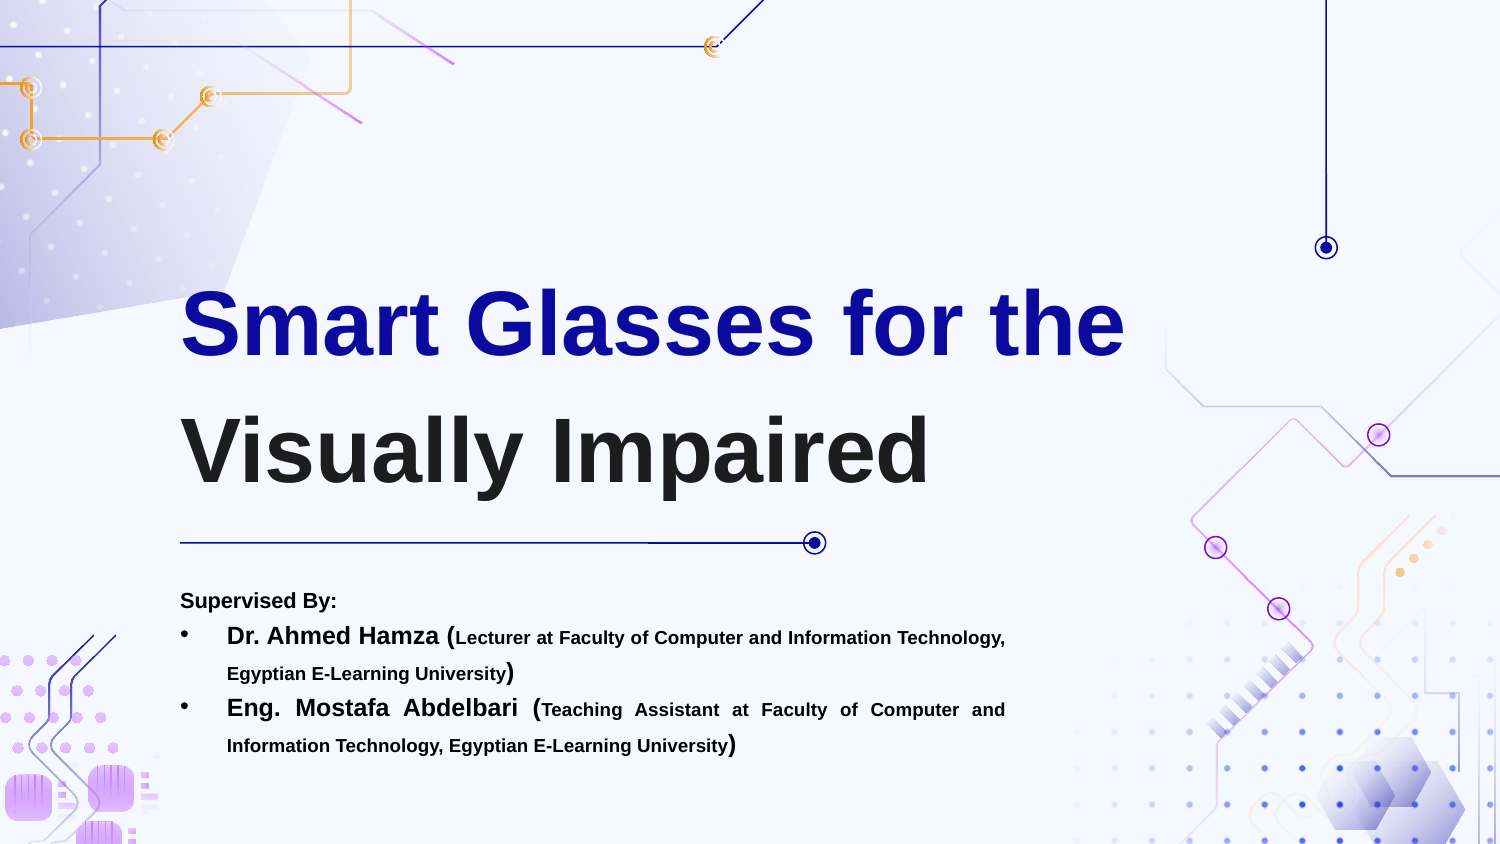

# Smart Glasses for the Visually Impaired

Supervised By:
Dr. Ahmed Hamza (Lecturer at Faculty of Computer and Information Technology, Egyptian E-Learning University)
Eng. Mostafa Abdelbari (Teaching Assistant at Faculty of Computer and Information Technology, Egyptian E-Learning University)